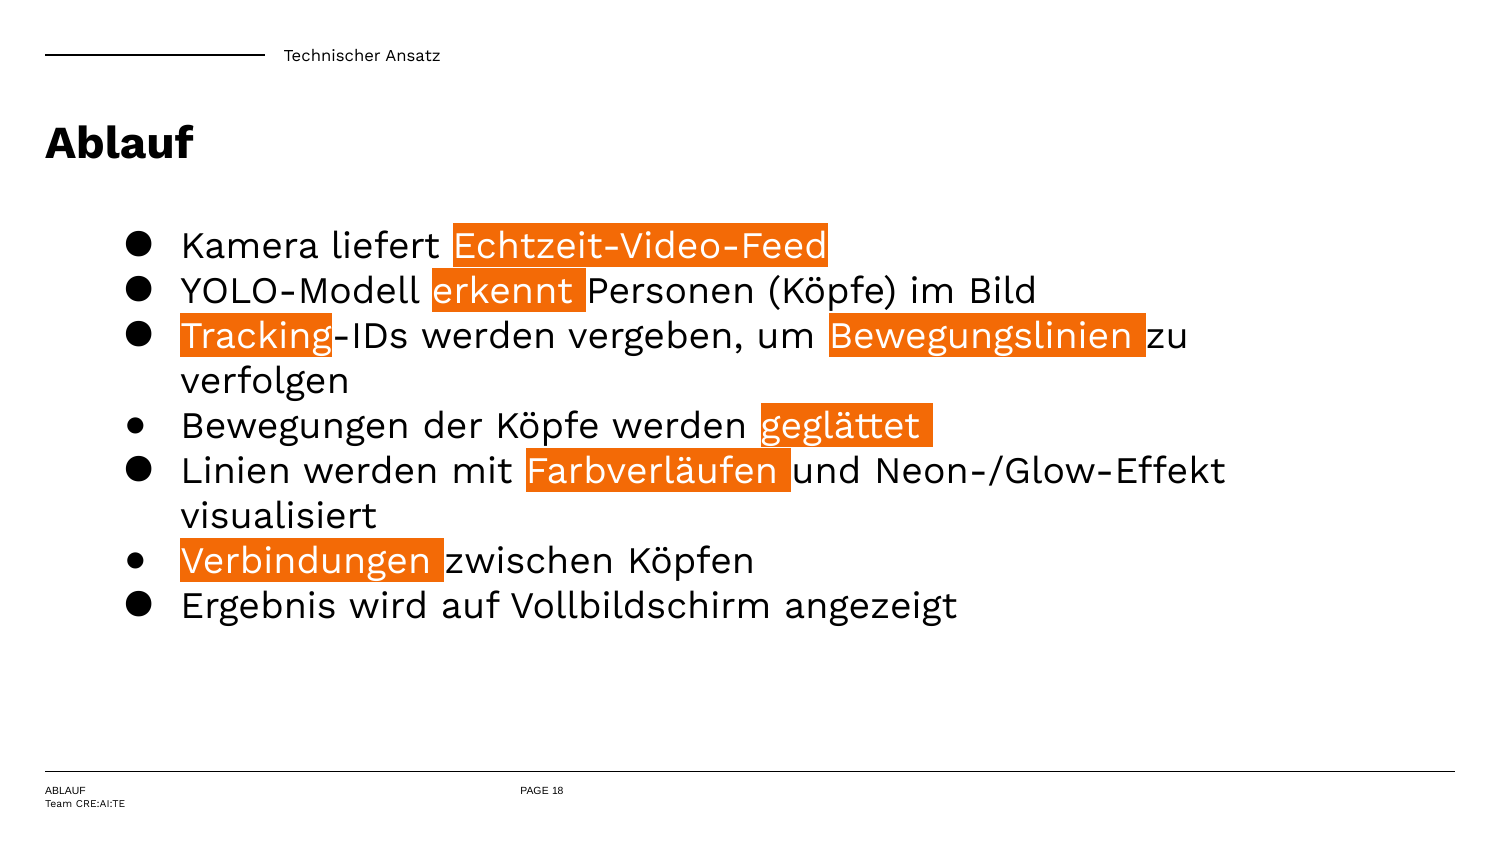

Technischer Ansatz
# Ablauf
Kamera liefert Echtzeit-Video-Feed
YOLO-Modell erkennt Personen (Köpfe) im Bild
Tracking-IDs werden vergeben, um Bewegungslinien zu verfolgen
Bewegungen der Köpfe werden geglättet
Linien werden mit Farbverläufen und Neon-/Glow-Effekt visualisiert
Verbindungen zwischen Köpfen
Ergebnis wird auf Vollbildschirm angezeigt
ABLAUF
Team CRE:AI:TE
PAGE 18